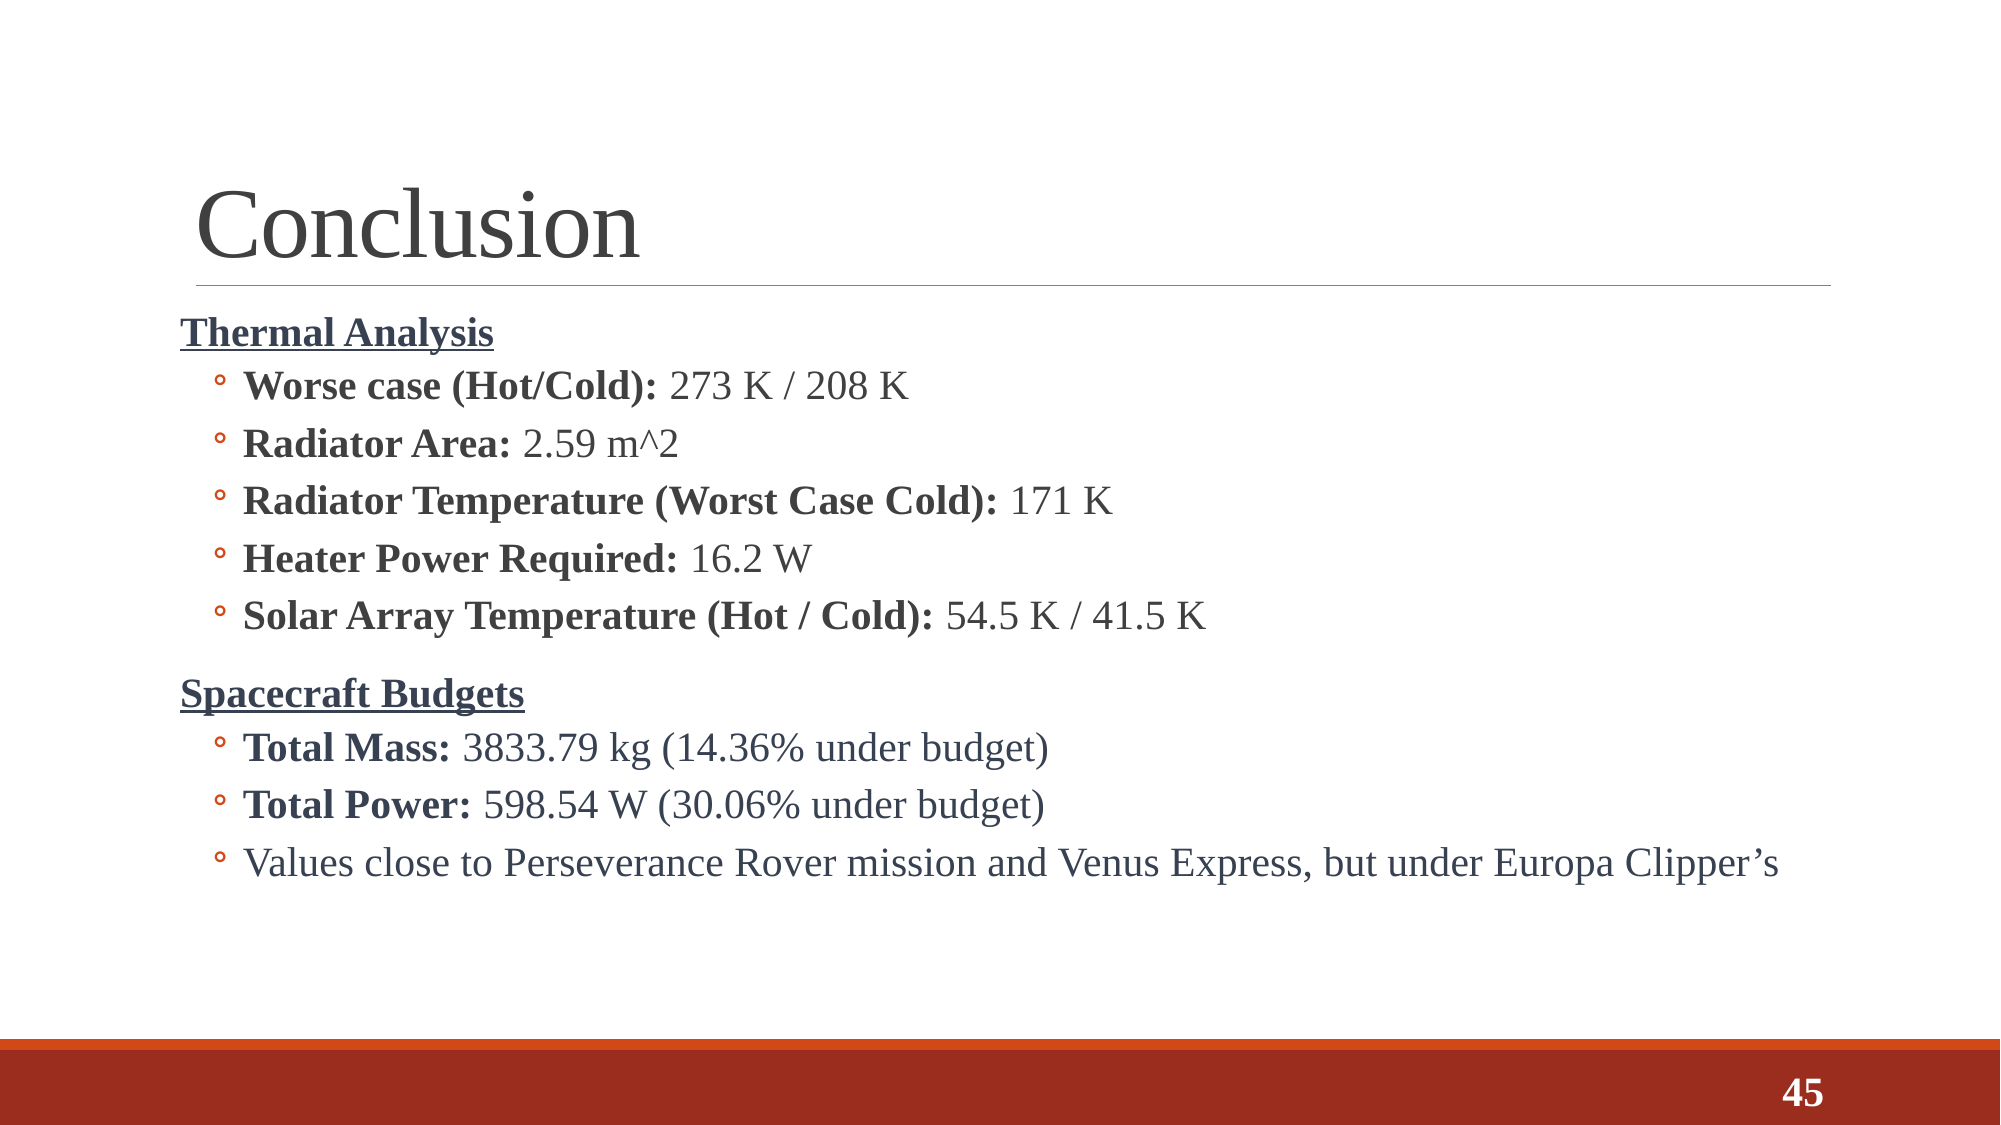

# Conclusion
Thermal Analysis
Worse case (Hot/Cold): 273 K / 208 K
Radiator Area: 2.59 m^2
Radiator Temperature (Worst Case Cold): 171 K
Heater Power Required: 16.2 W
Solar Array Temperature (Hot / Cold): 54.5 K / 41.5 K
Spacecraft Budgets
Total Mass: 3833.79 kg (14.36% under budget)
Total Power: 598.54 W (30.06% under budget)
Values close to Perseverance Rover mission and Venus Express, but under Europa Clipper’s

45